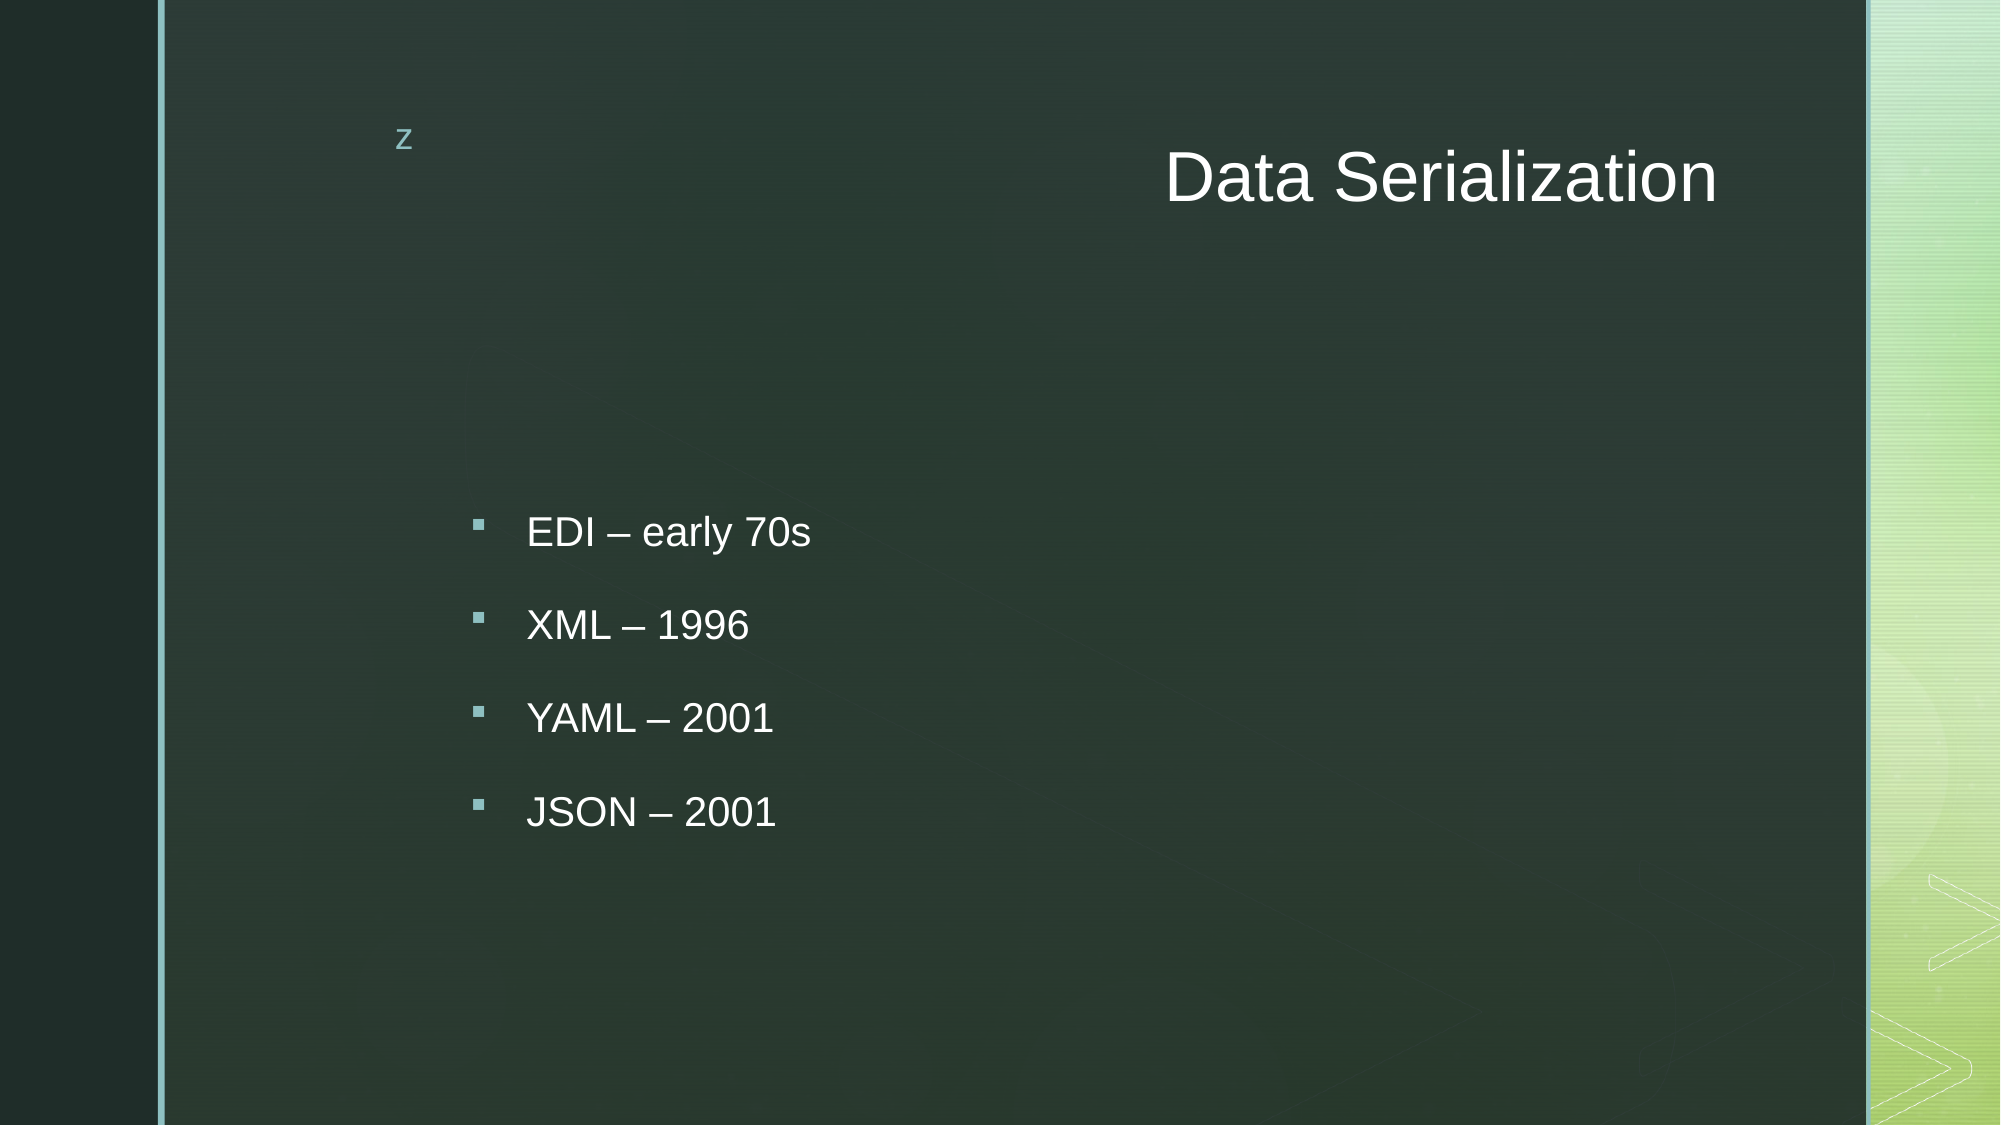

# Data Serialization
EDI – early 70s
XML – 1996
YAML – 2001
JSON – 2001